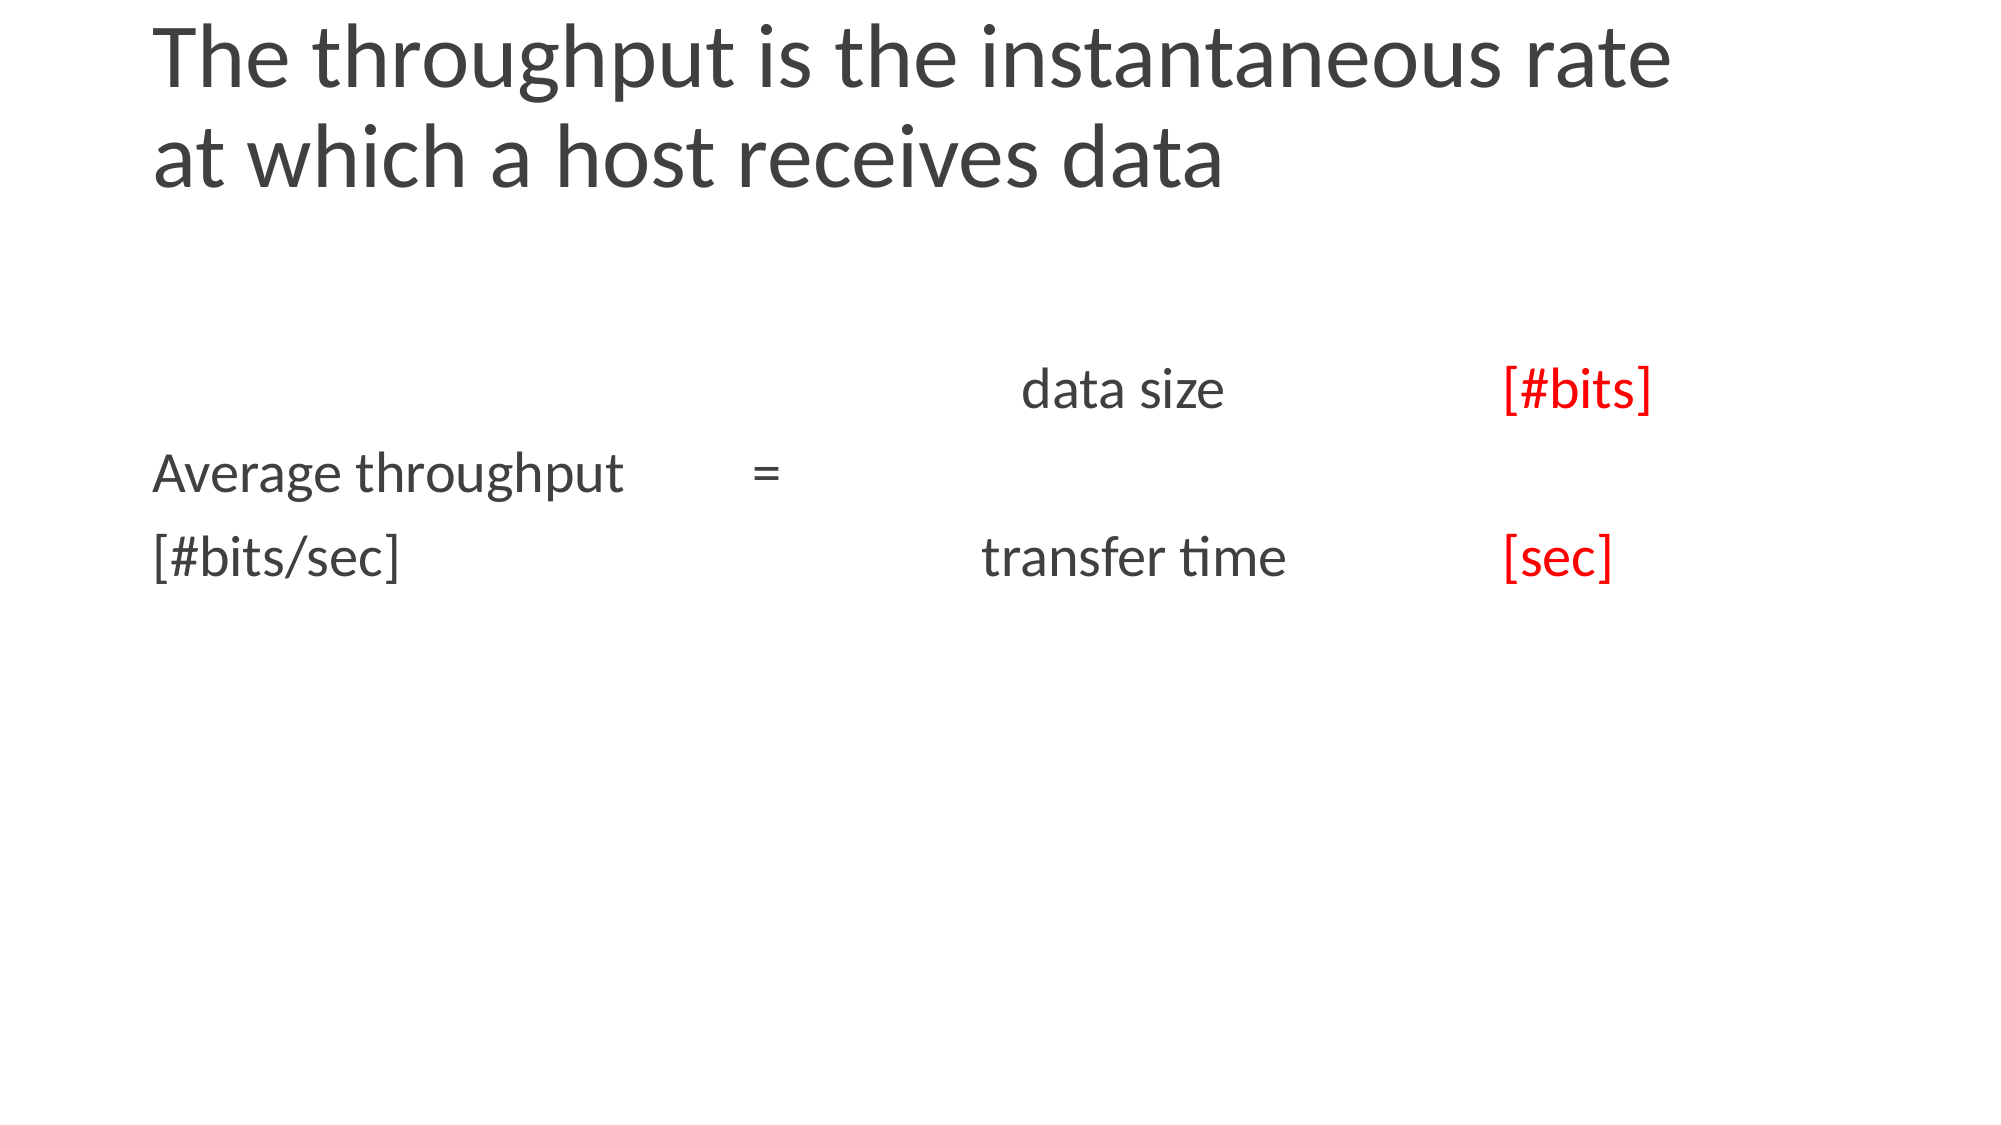

# The throughput is the instantaneous rate at which a host receives data

					         data size		[#bits]
Average throughput	=
[#bits/sec]				      transfer time		[sec]